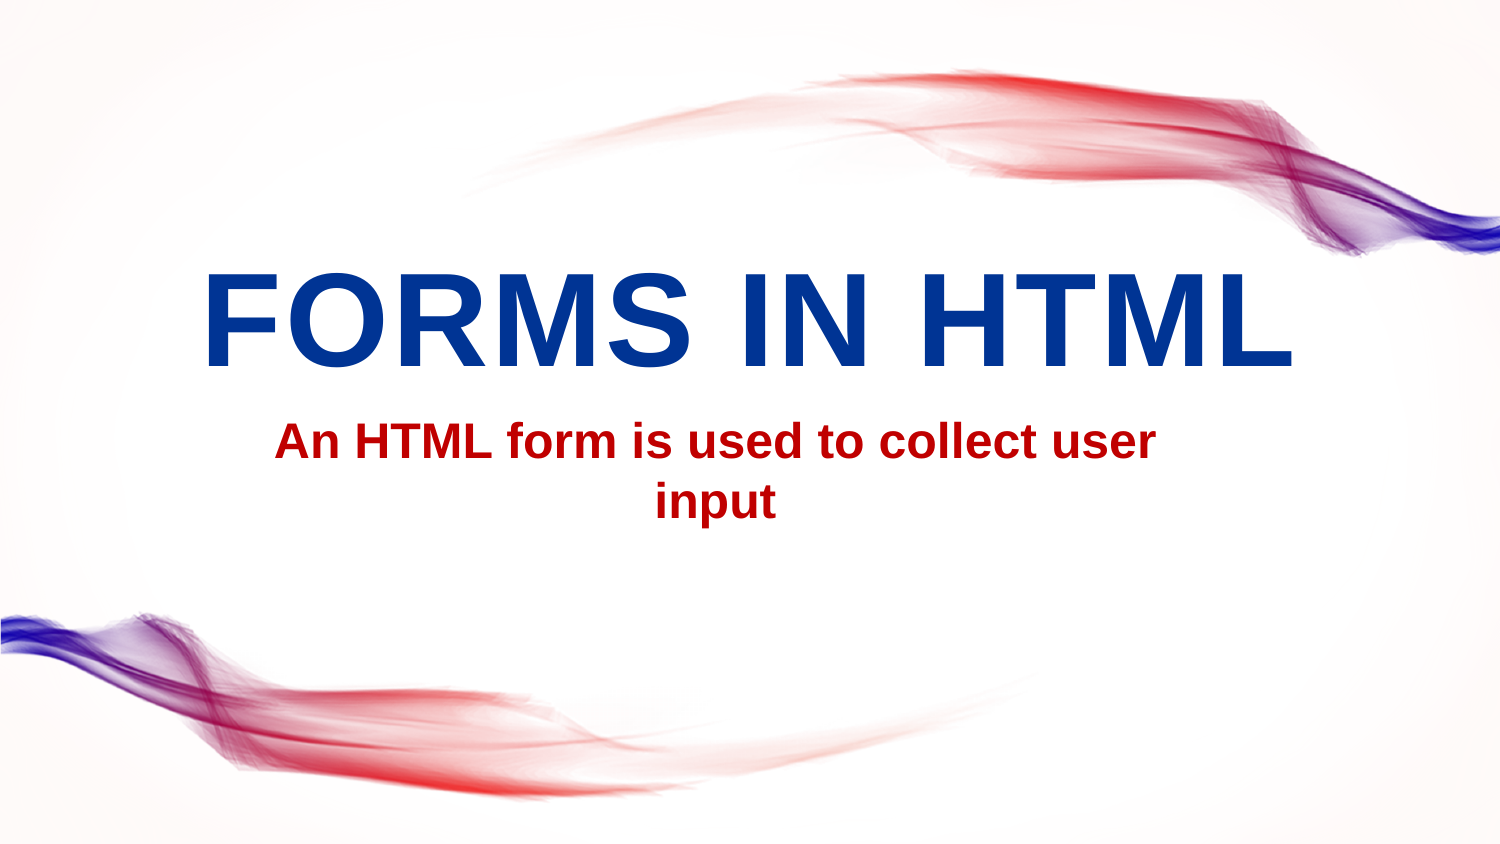

# Forms In HTML
An HTML form is used to collect user input